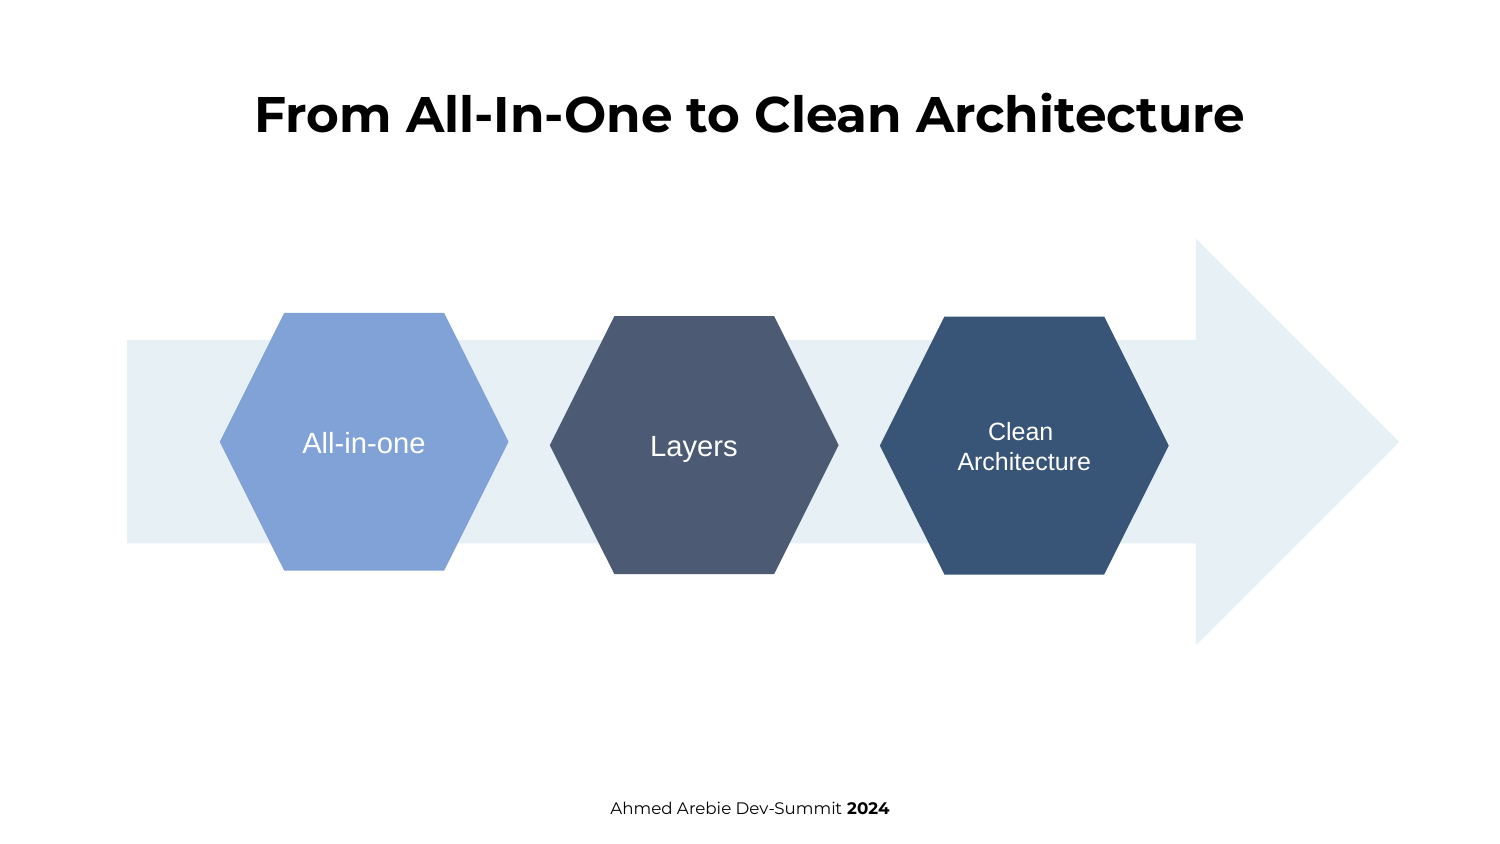

# From All-In-One to Clean Architecture

All-in-one
Layers
Clean  Architecture

Ahmed Arebie Dev-Summit 2024